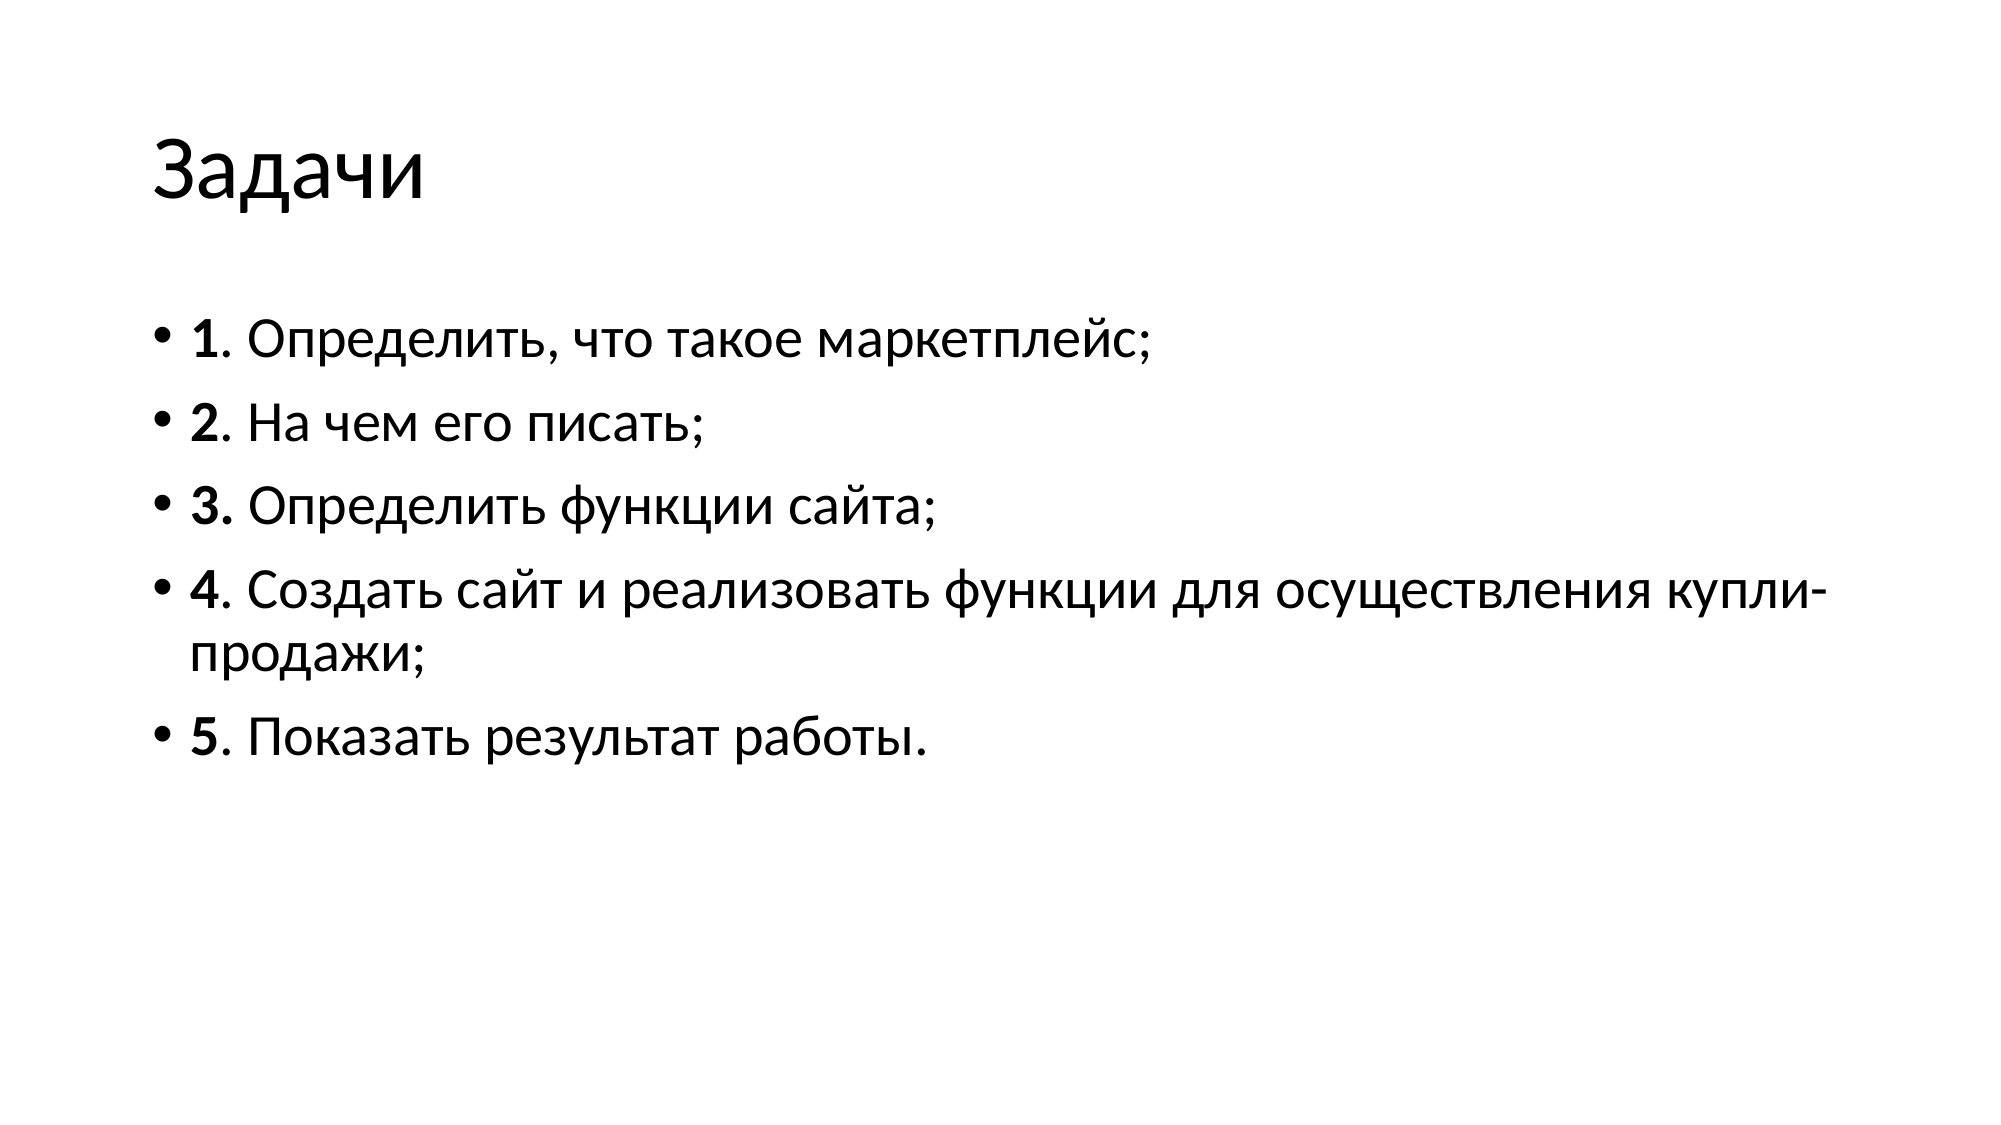

# Задачи
1. Определить, что такое маркетплейс;
2. На чем его писать;
3. Определить функции сайта;
4. Создать сайт и реализовать функции для осуществления купли-продажи;
5. Показать результат работы.